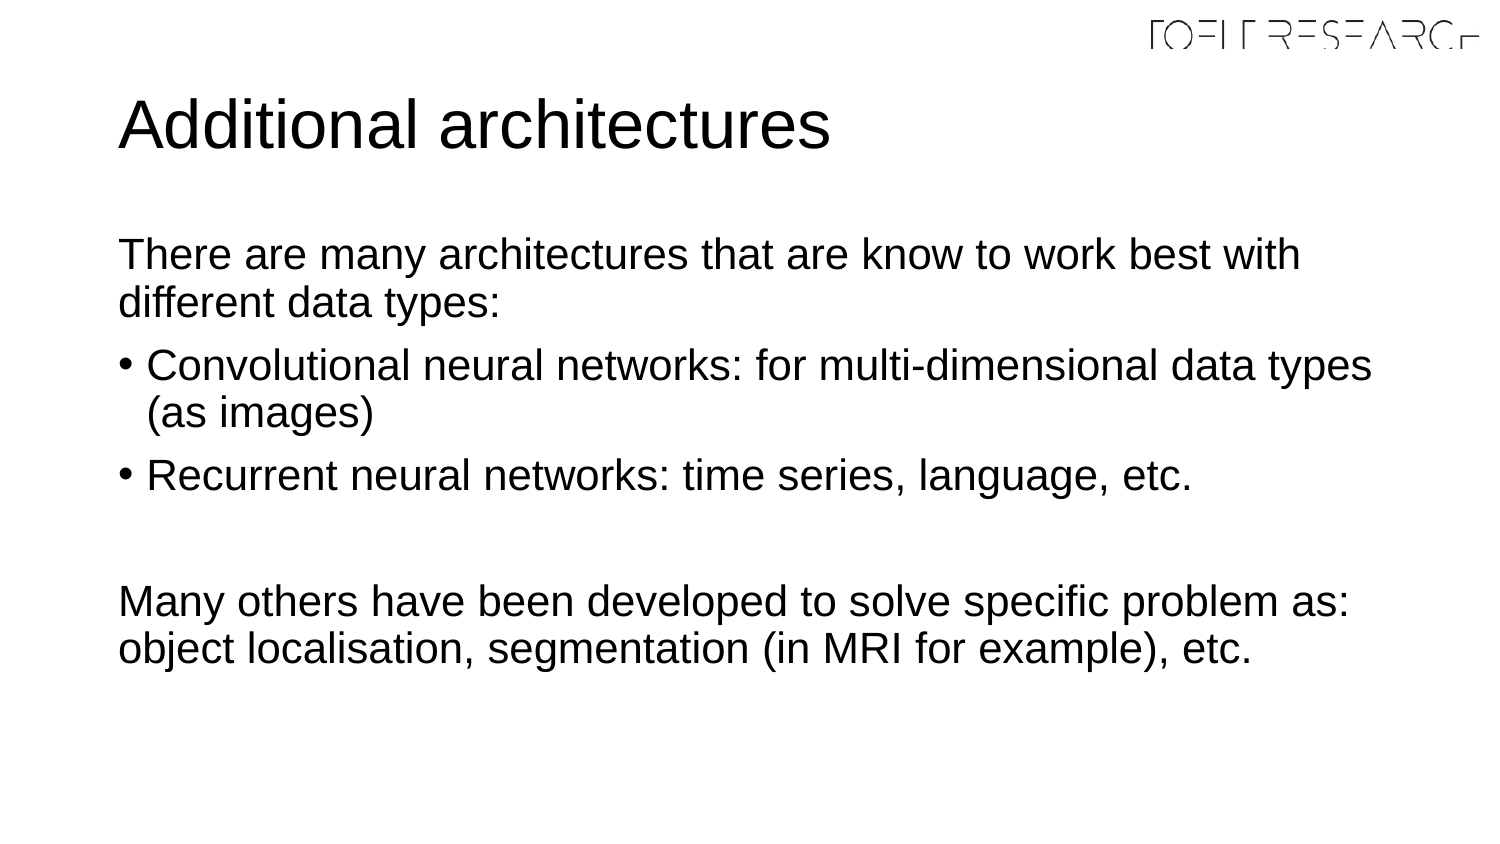

# Additional architectures
There are many architectures that are know to work best with different data types:
Convolutional neural networks: for multi-dimensional data types (as images)
Recurrent neural networks: time series, language, etc.

Many others have been developed to solve specific problem as: object localisation, segmentation (in MRI for example), etc.